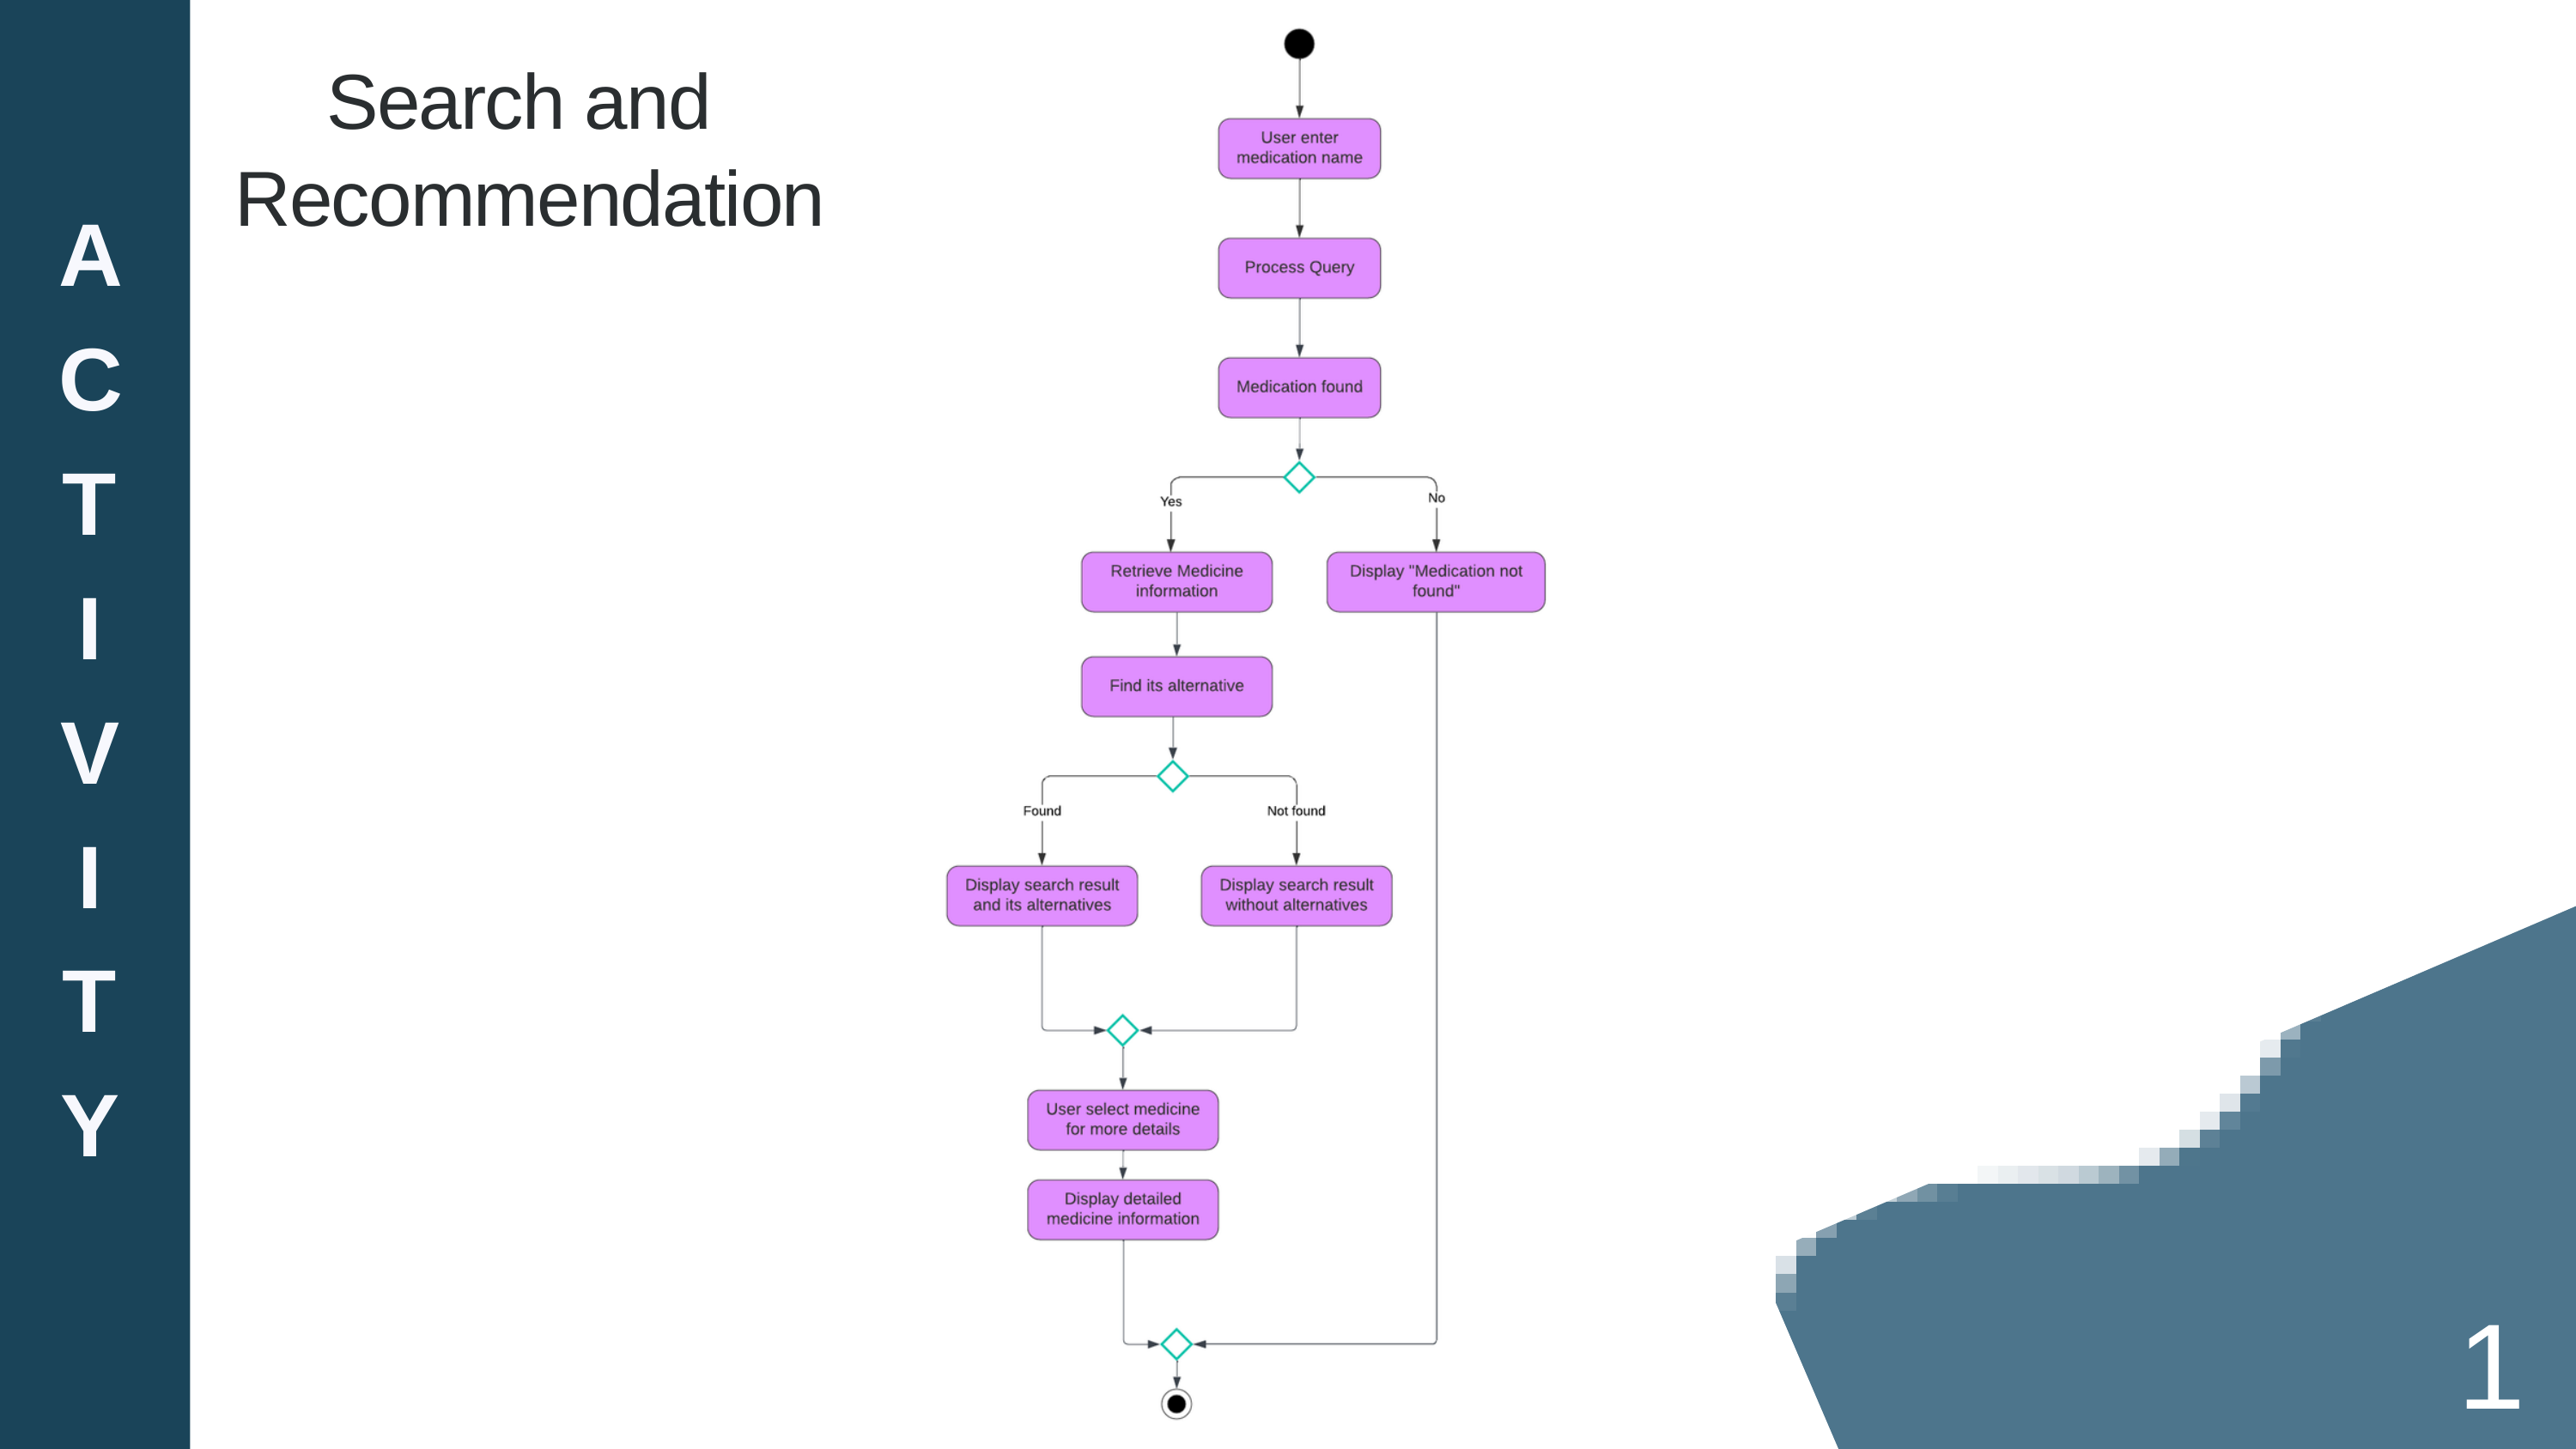

Search and
 Recommendation
A
C
T
I
V
I
T
Y

14